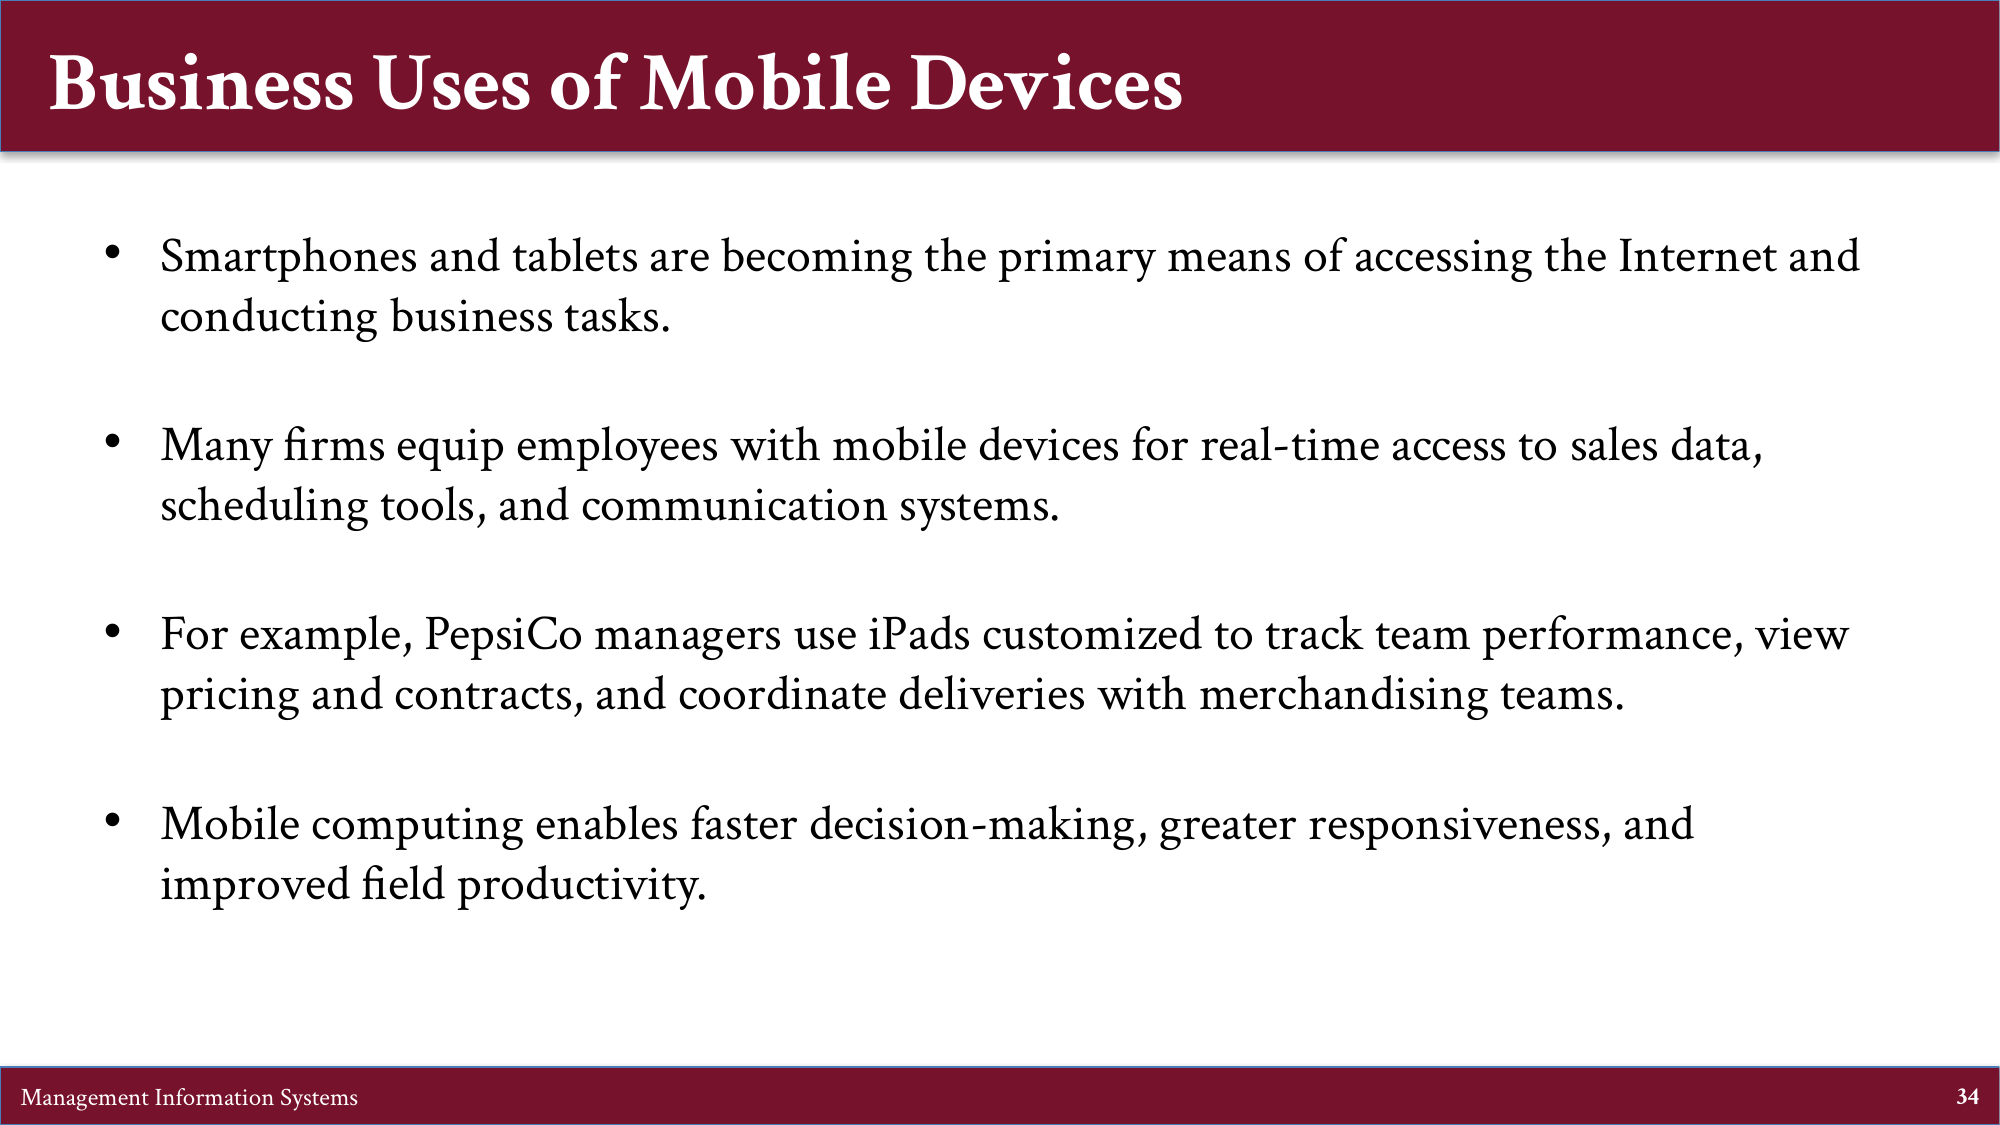

# Business Uses of Mobile Devices
Smartphones and tablets are becoming the primary means of accessing the Internet and conducting business tasks.

Many firms equip employees with mobile devices for real-time access to sales data, scheduling tools, and communication systems.

For example, PepsiCo managers use iPads customized to track team performance, view pricing and contracts, and coordinate deliveries with merchandising teams.

Mobile computing enables faster decision-making, greater responsiveness, and improved field productivity.

 Management Information Systems
34